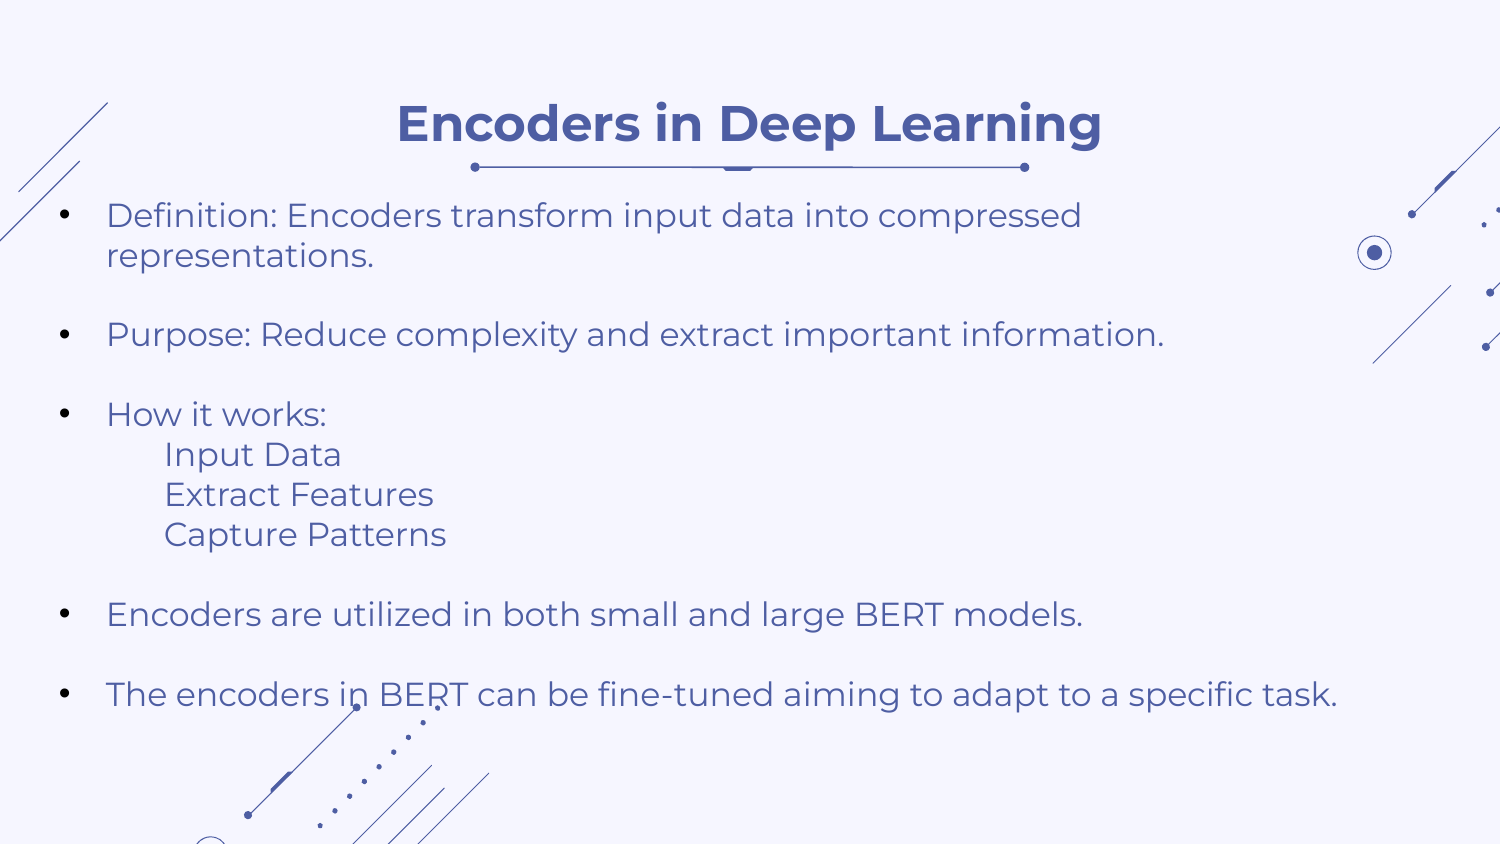

# Encoders in Deep Learning

Definition: Encoders transform input data into compressed representations.

Purpose: Reduce complexity and extract important information.

How it works:
            Input Data
            Extract Features
            Capture Patterns

Encoders are utilized in both small and large BERT models.

The encoders in BERT can be fine-tuned aiming to adapt to a specific task.